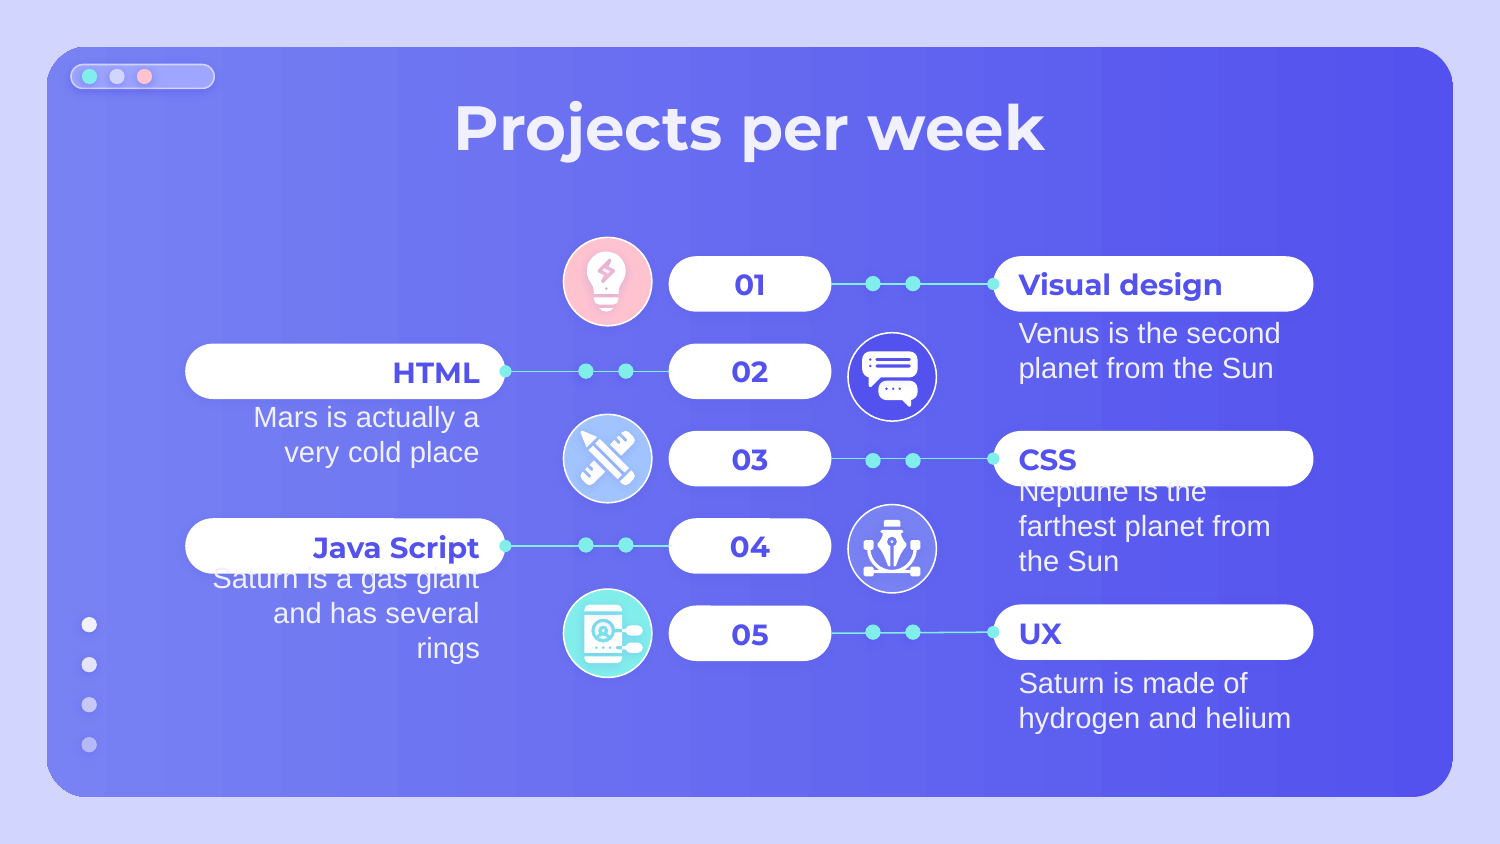

# Projects per week

01

Visual design

Venus is the second planet from the Sun

02

HTML

Mars is actually a very cold place

03

CSS

Neptune is the farthest planet from the Sun

04

Java Script

Saturn is a gas giant and has several rings

05
UX

Saturn is made of hydrogen and helium